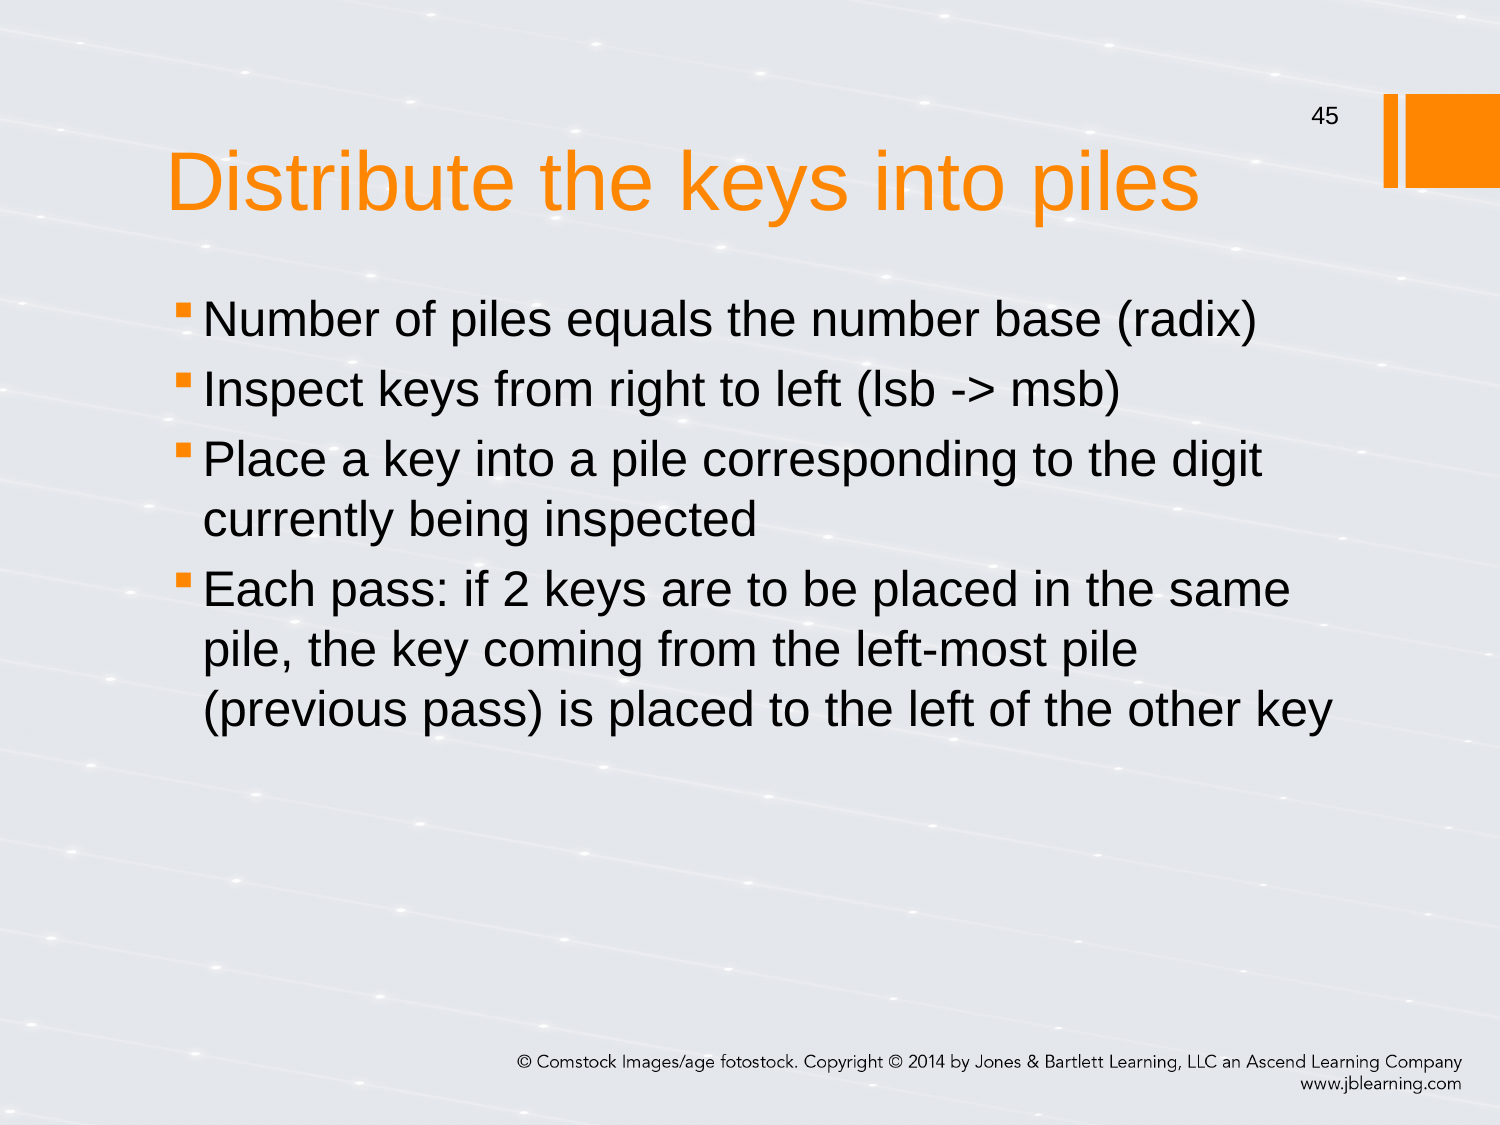

# Distribute the keys into piles
45
Number of piles equals the number base (radix)
Inspect keys from right to left (lsb -> msb)
Place a key into a pile corresponding to the digit currently being inspected
Each pass: if 2 keys are to be placed in the same pile, the key coming from the left-most pile (previous pass) is placed to the left of the other key